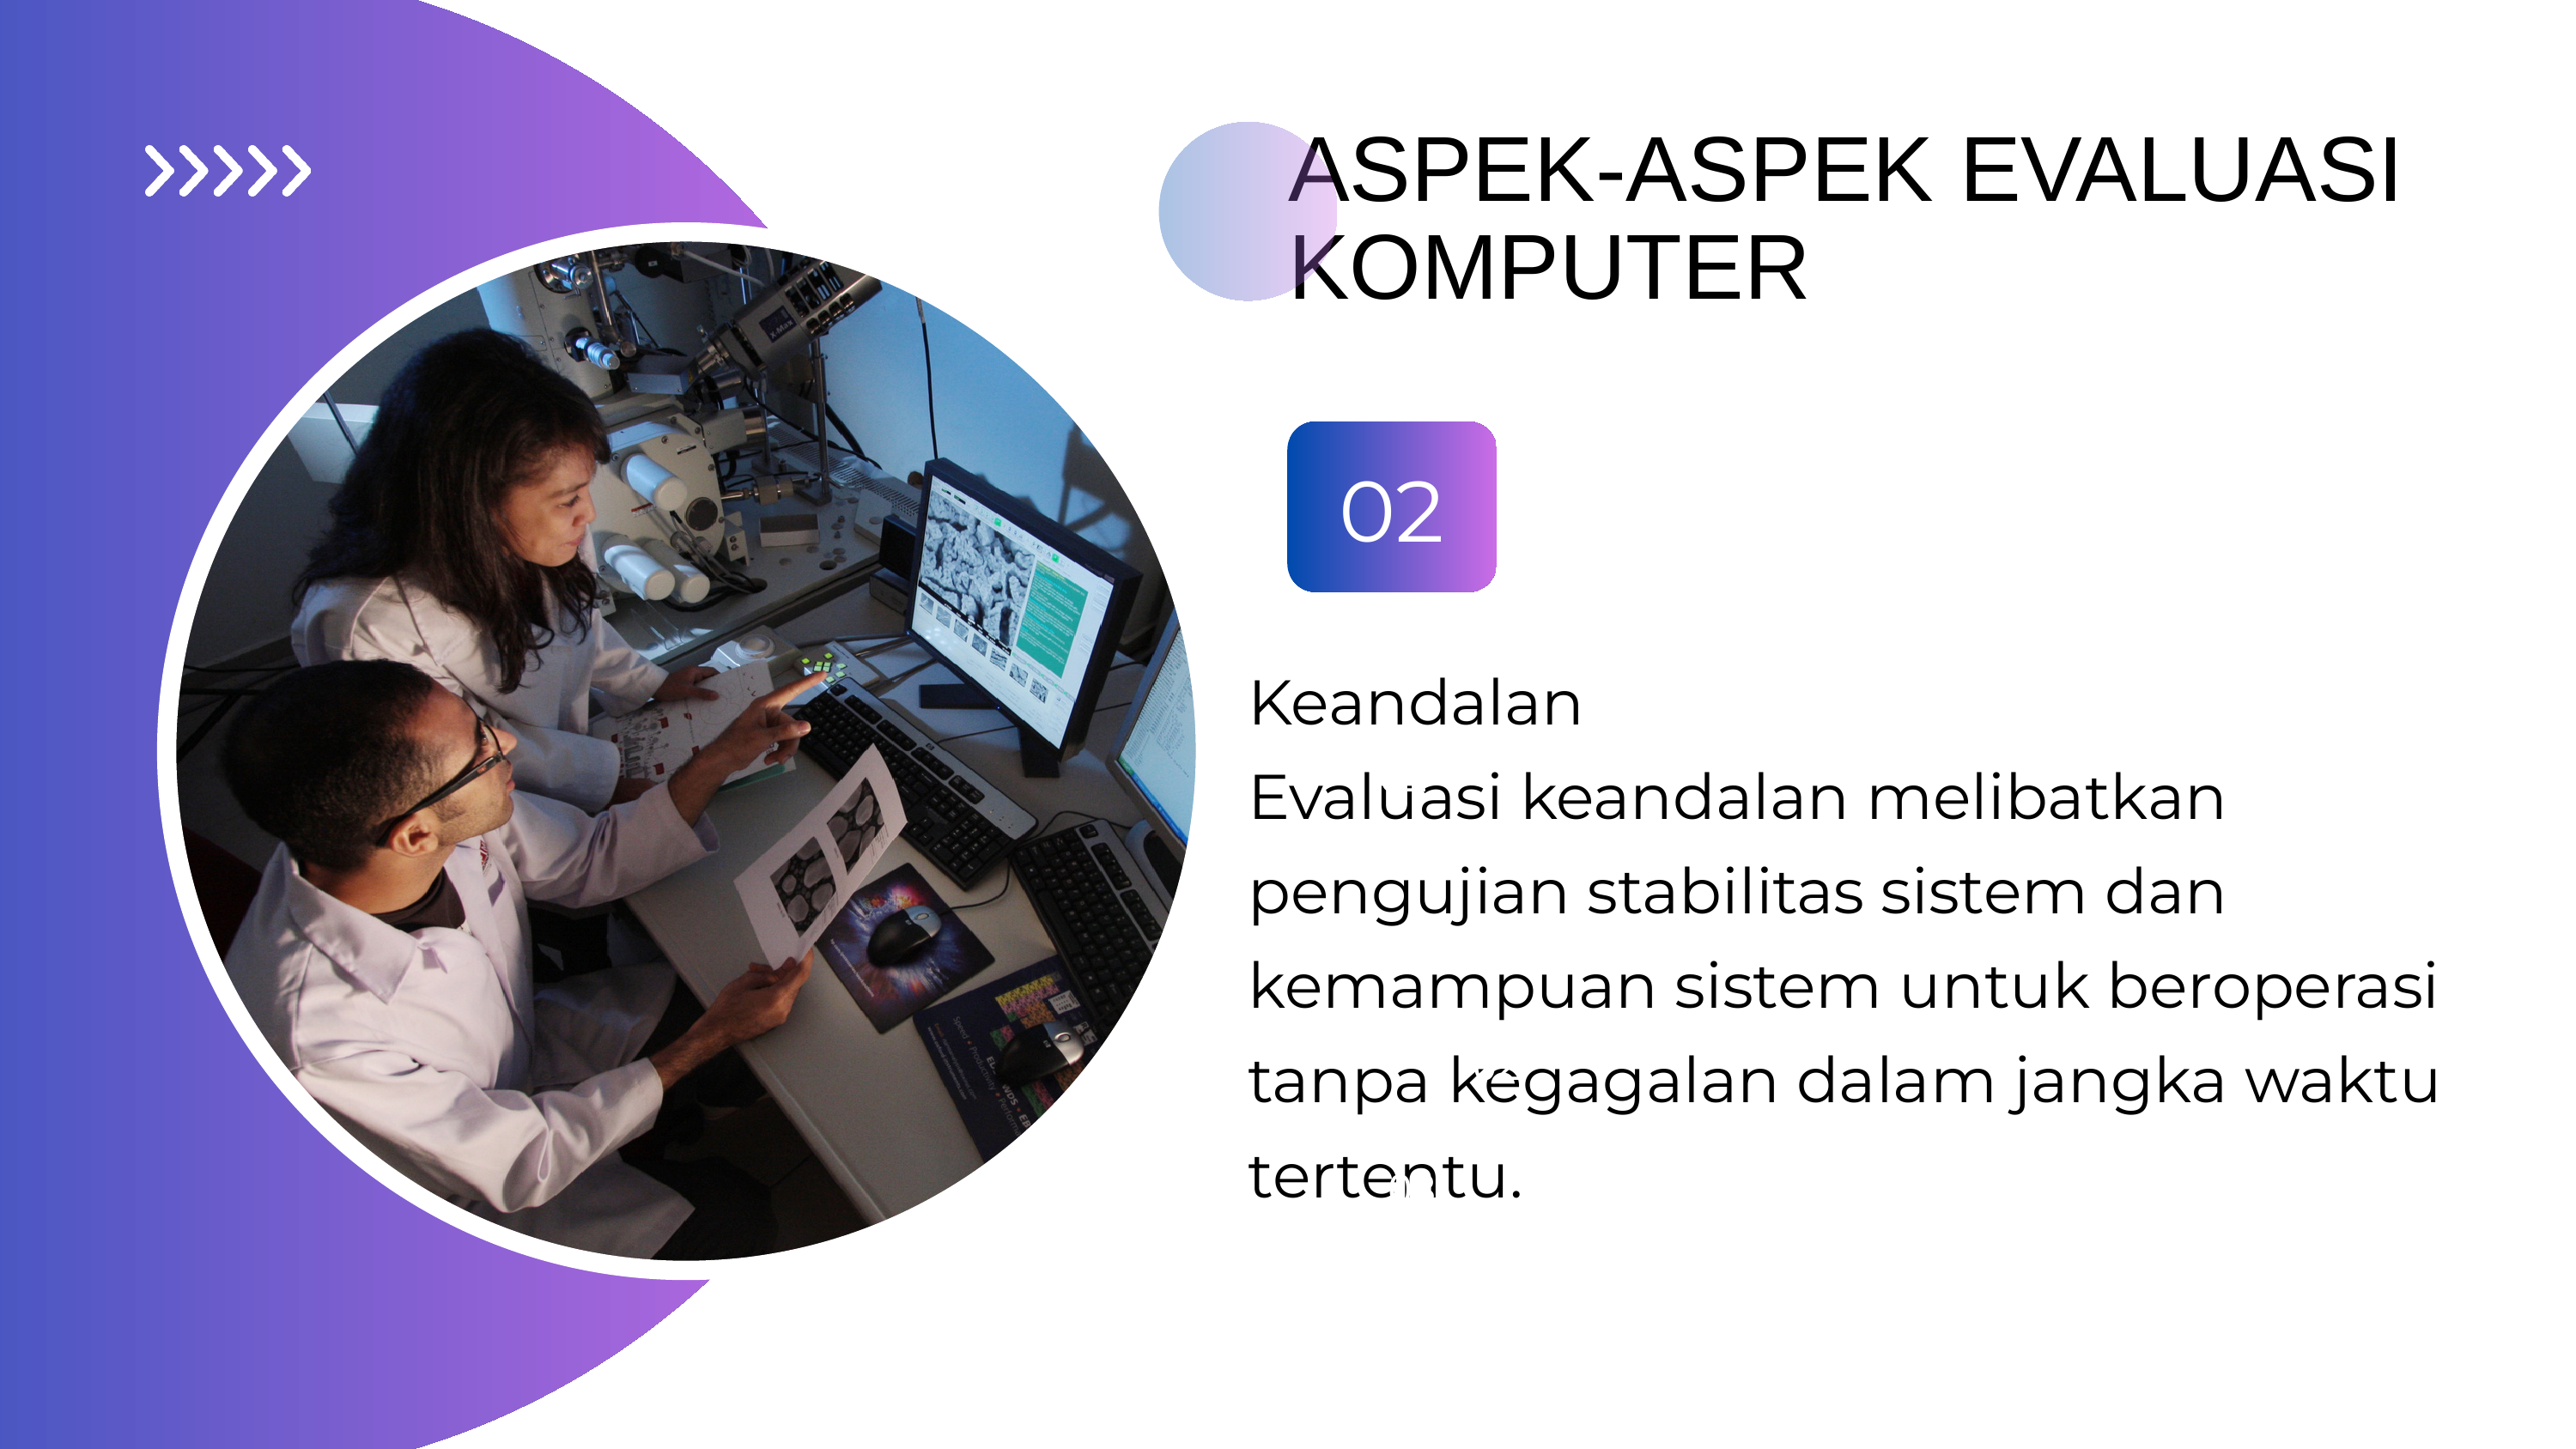

ASPEK-ASPEK EVALUASI KOMPUTER

02
02
Keandalan
Evaluasi keandalan melibatkan pengujian stabilitas sistem dan kemampuan sistem untuk beroperasi tanpa kegagalan dalam jangka waktu tertentu.

01
02
02
03